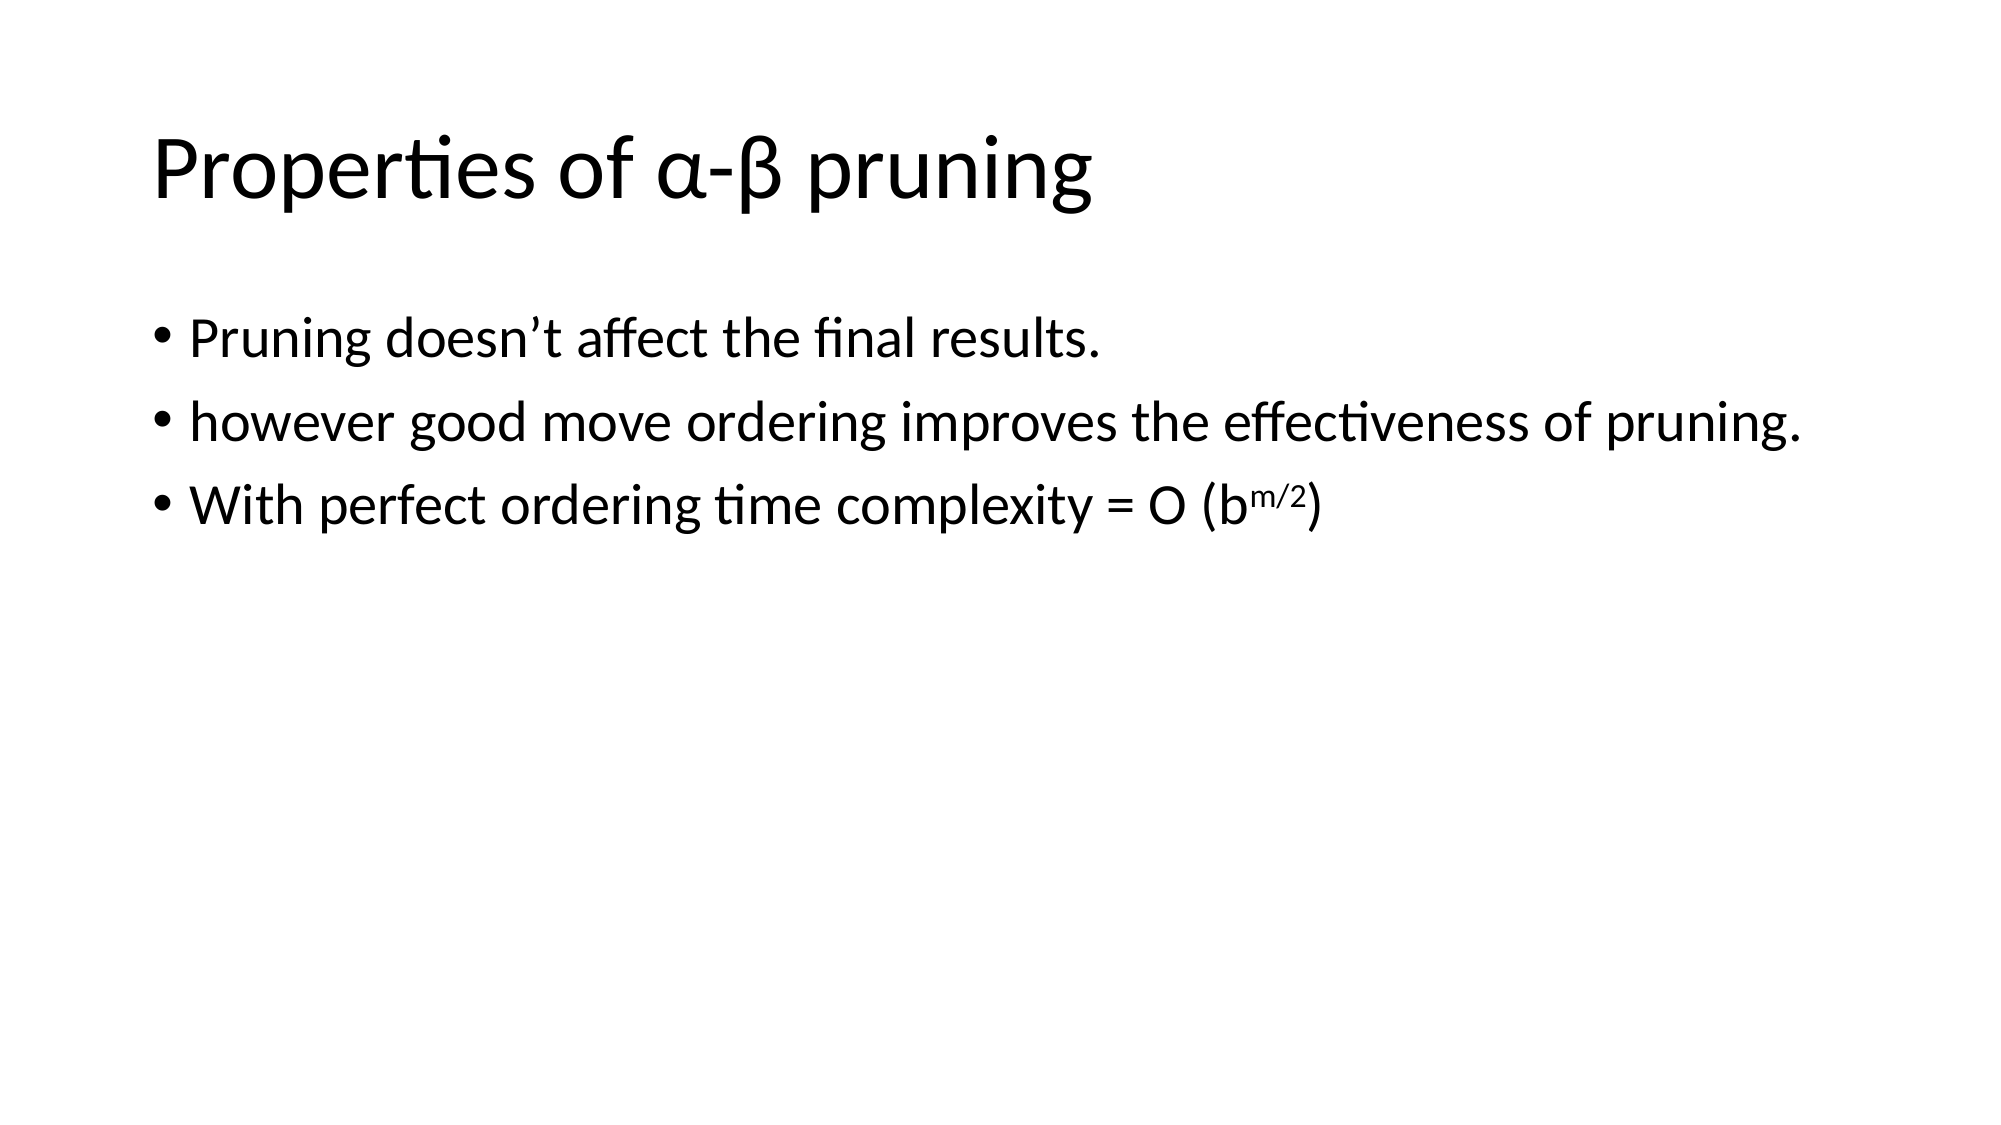

# Properties of α-β pruning
Pruning doesn’t affect the final results.
however good move ordering improves the effectiveness of pruning.
With perfect ordering time complexity = O (bm/2)